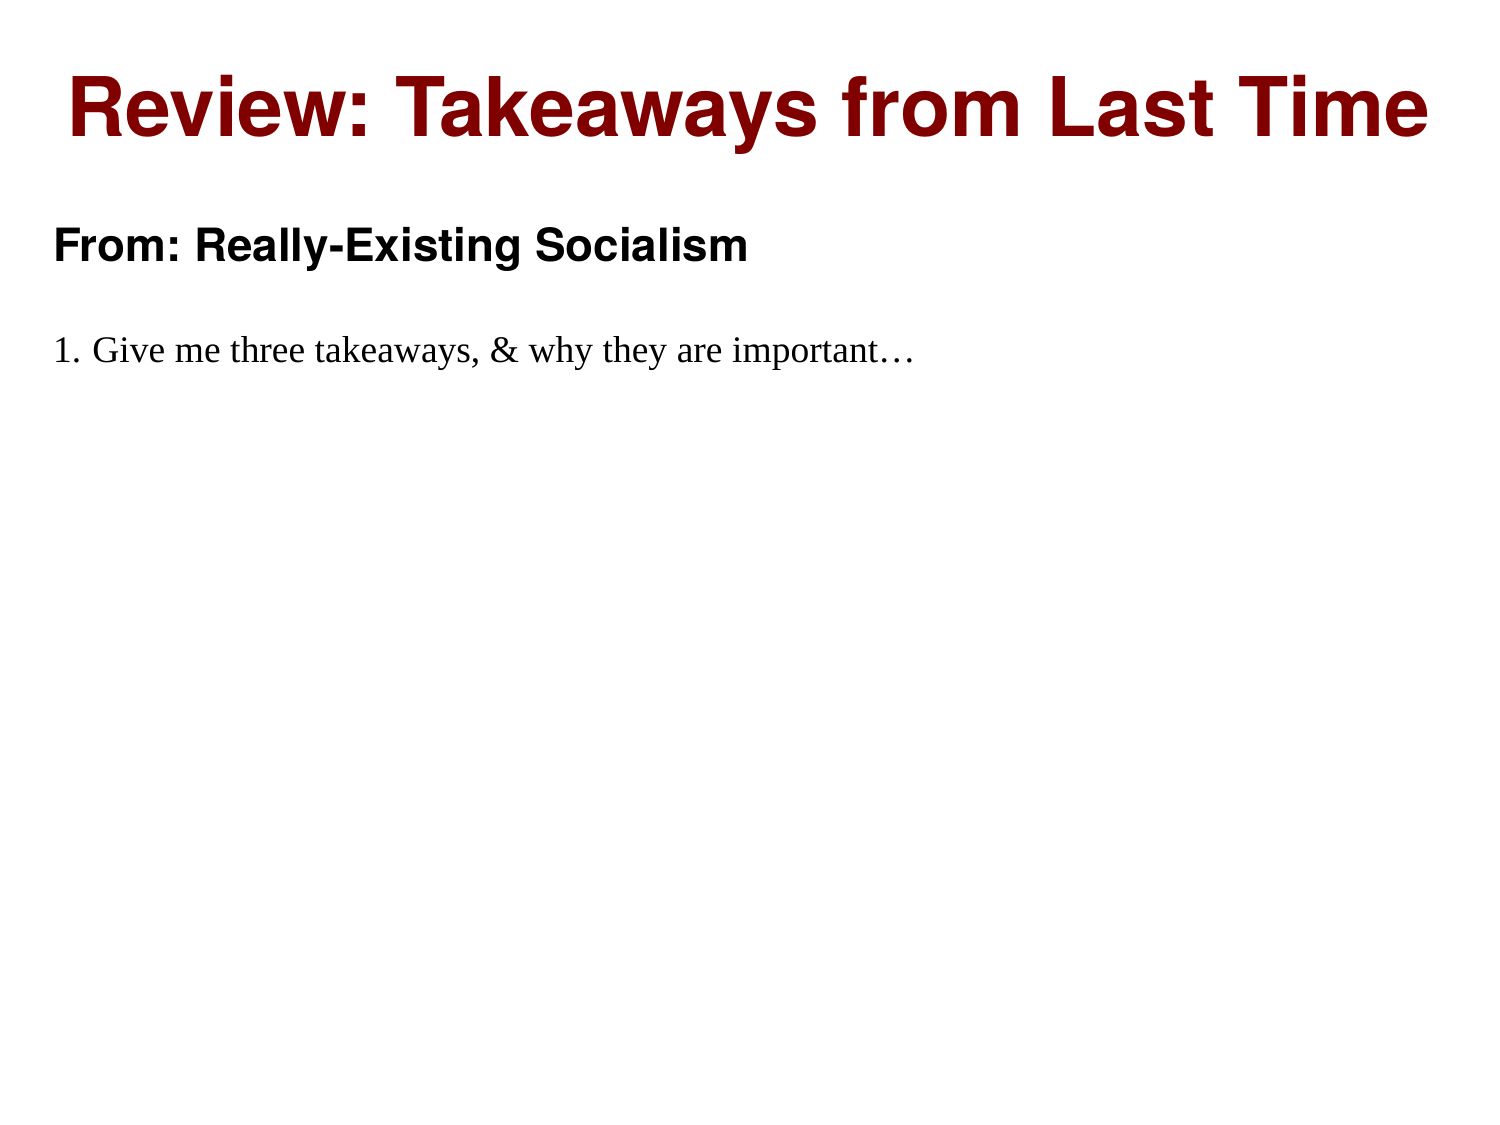

Review: Takeaways from Last Time
From: Really-Existing Socialism

Give me three takeaways, & why they are important…